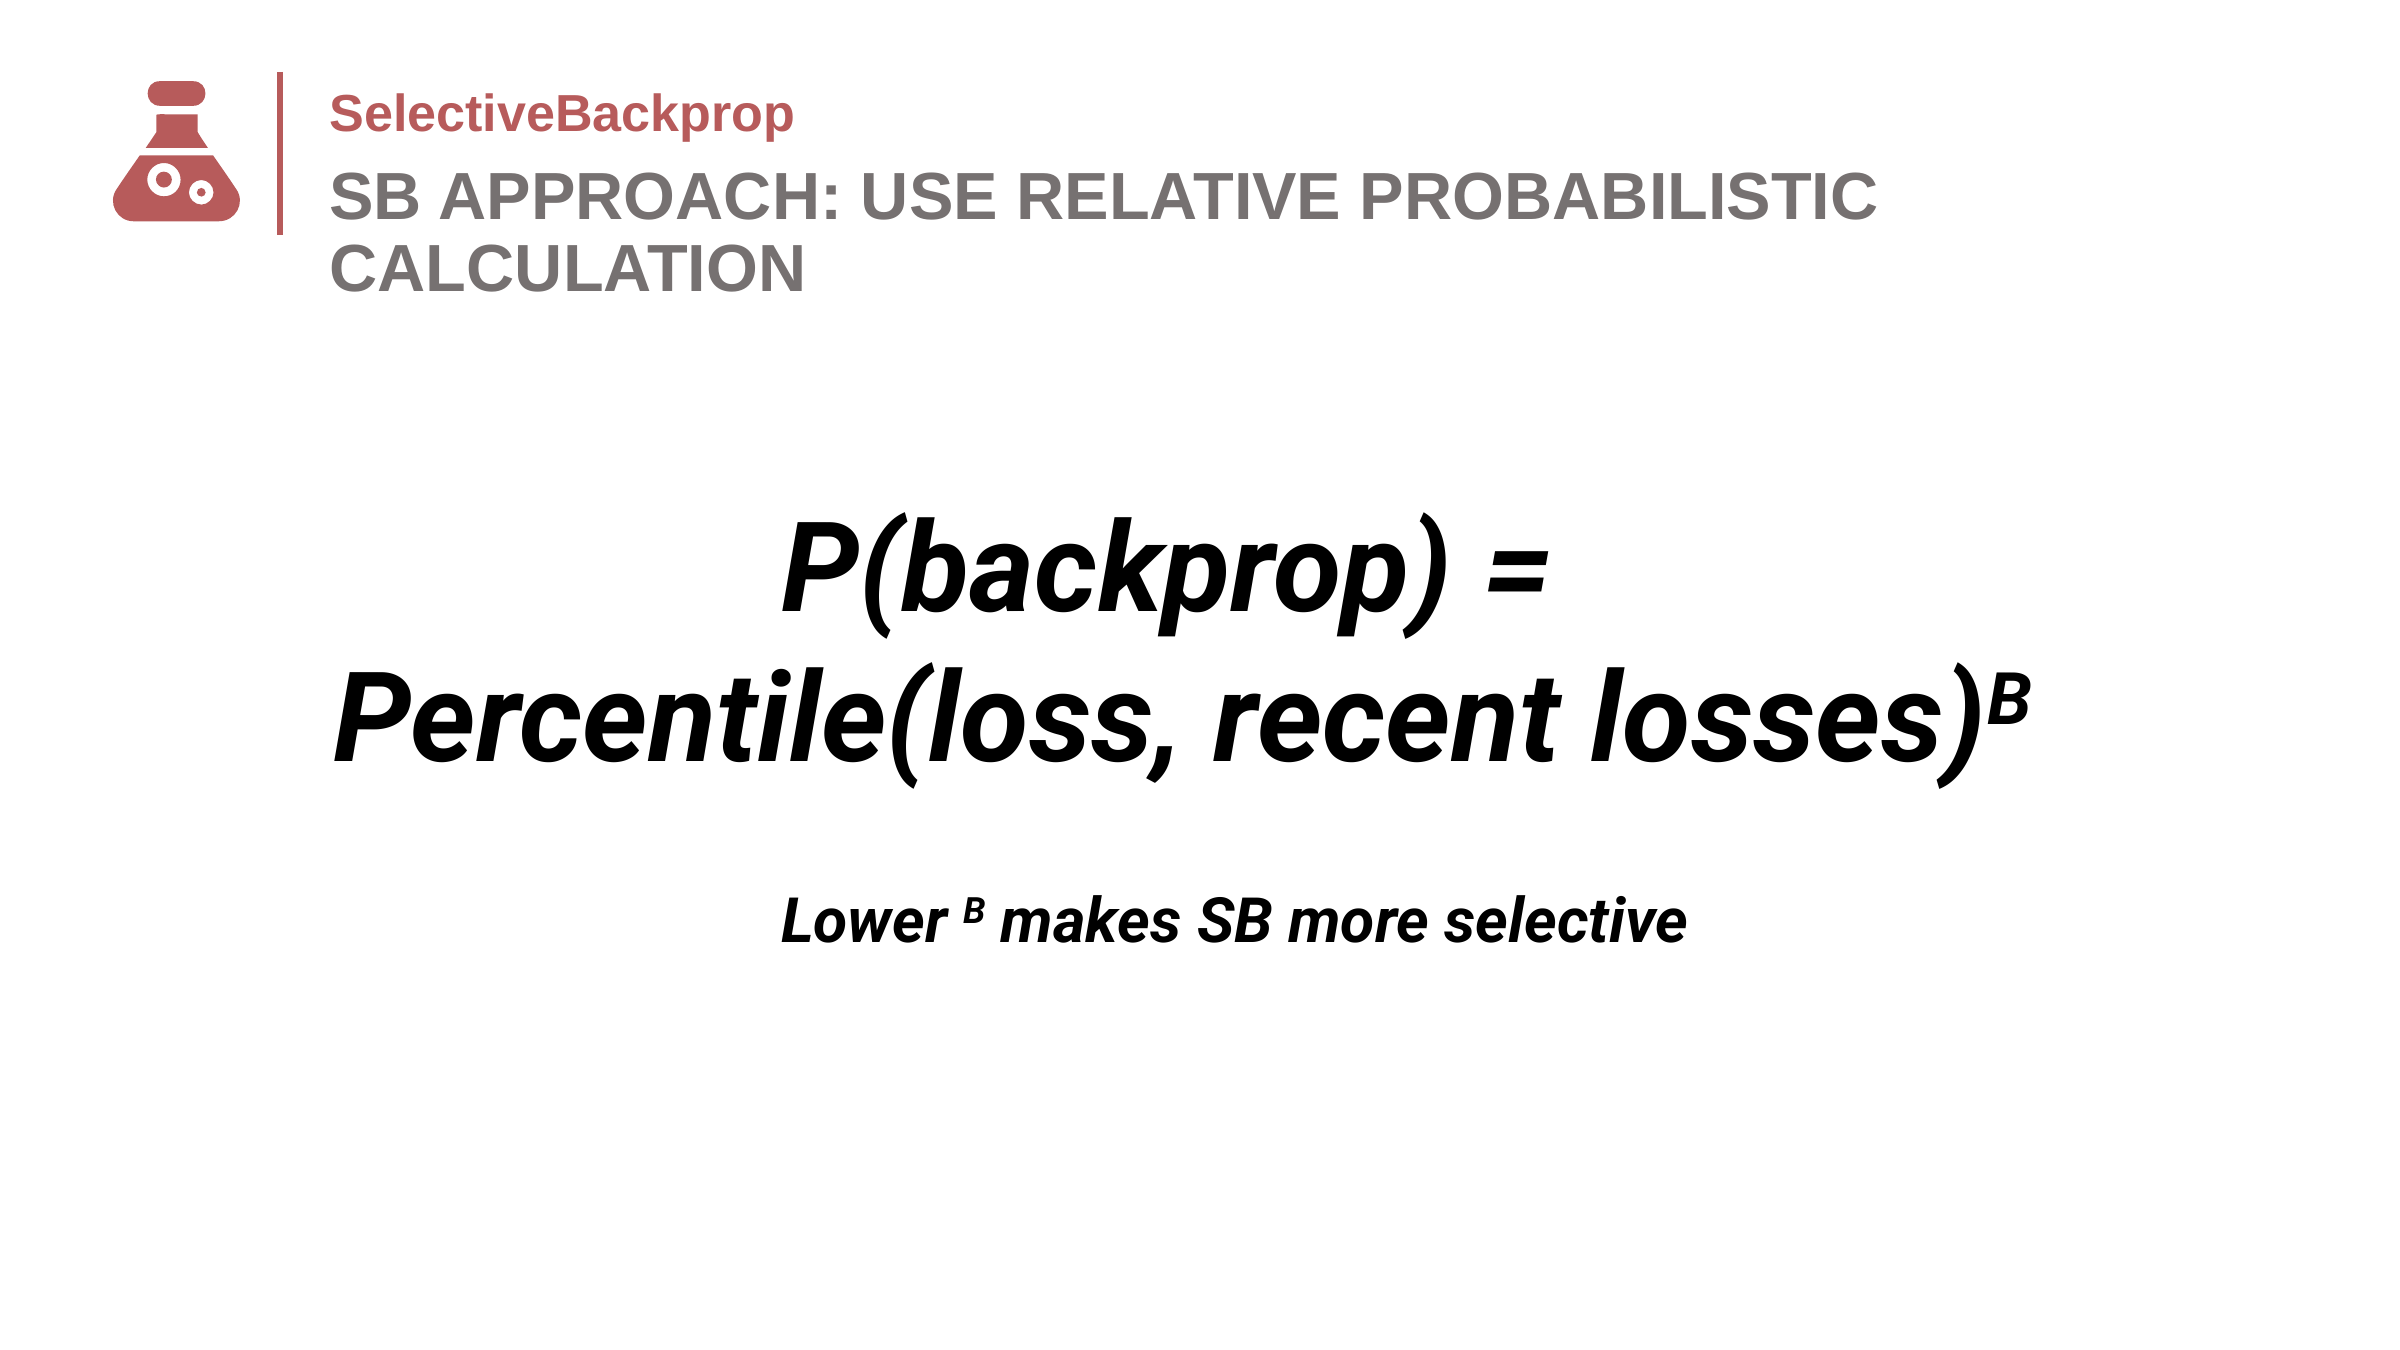

# SelectiveBackprop
SB APPROACH: USE RELATIVE PROBABILISTIC CALCULATION
P(backprop) =
Percentile(loss, recent losses)B
Lower B makes SB more selective